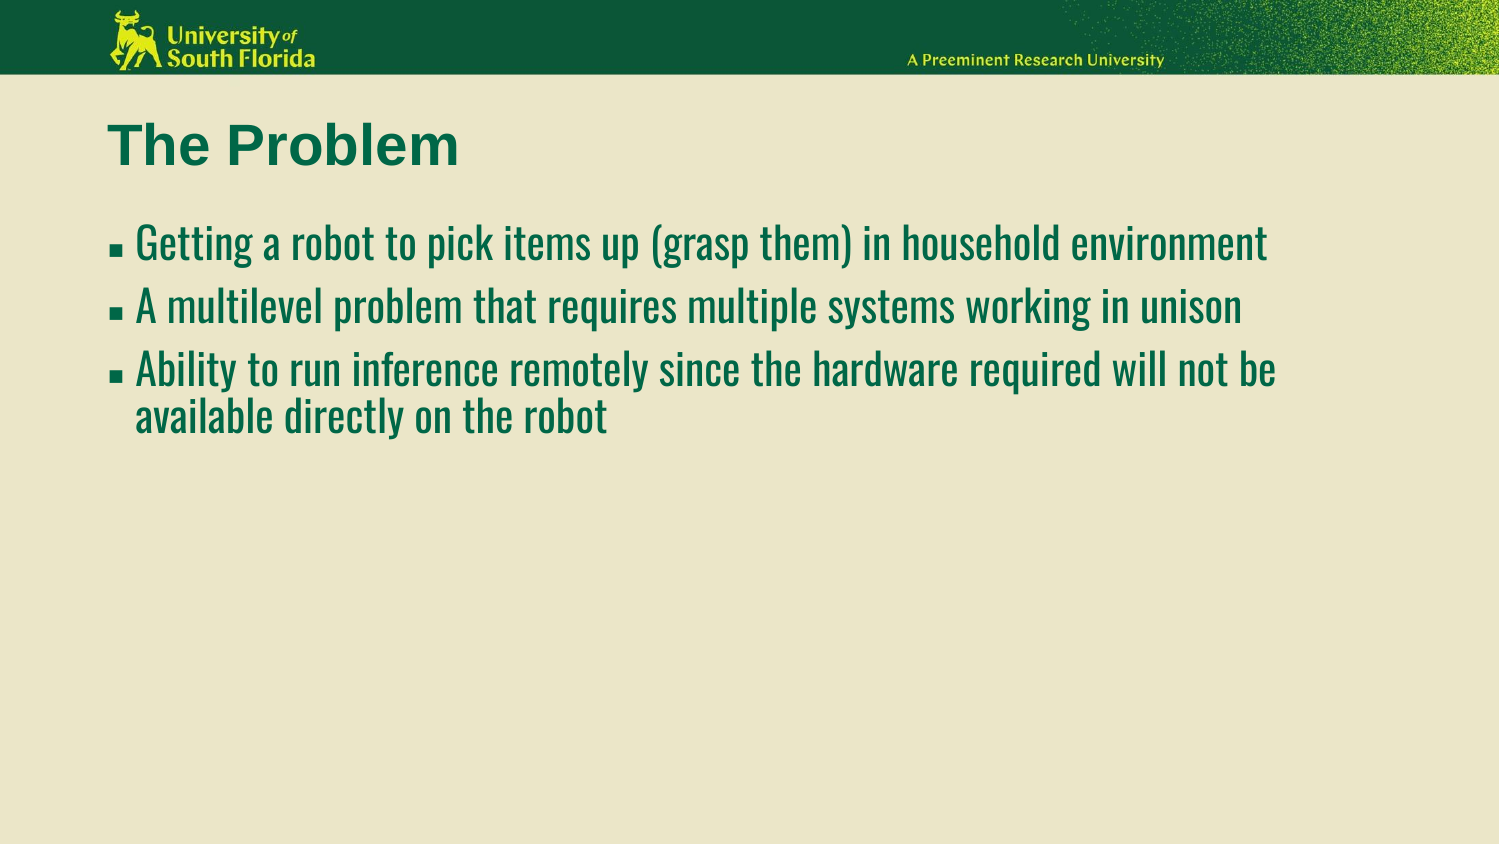

# The Problem
Getting a robot to pick items up (grasp them) in household environment
A multilevel problem that requires multiple systems working in unison
Ability to run inference remotely since the hardware required will not be available directly on the robot